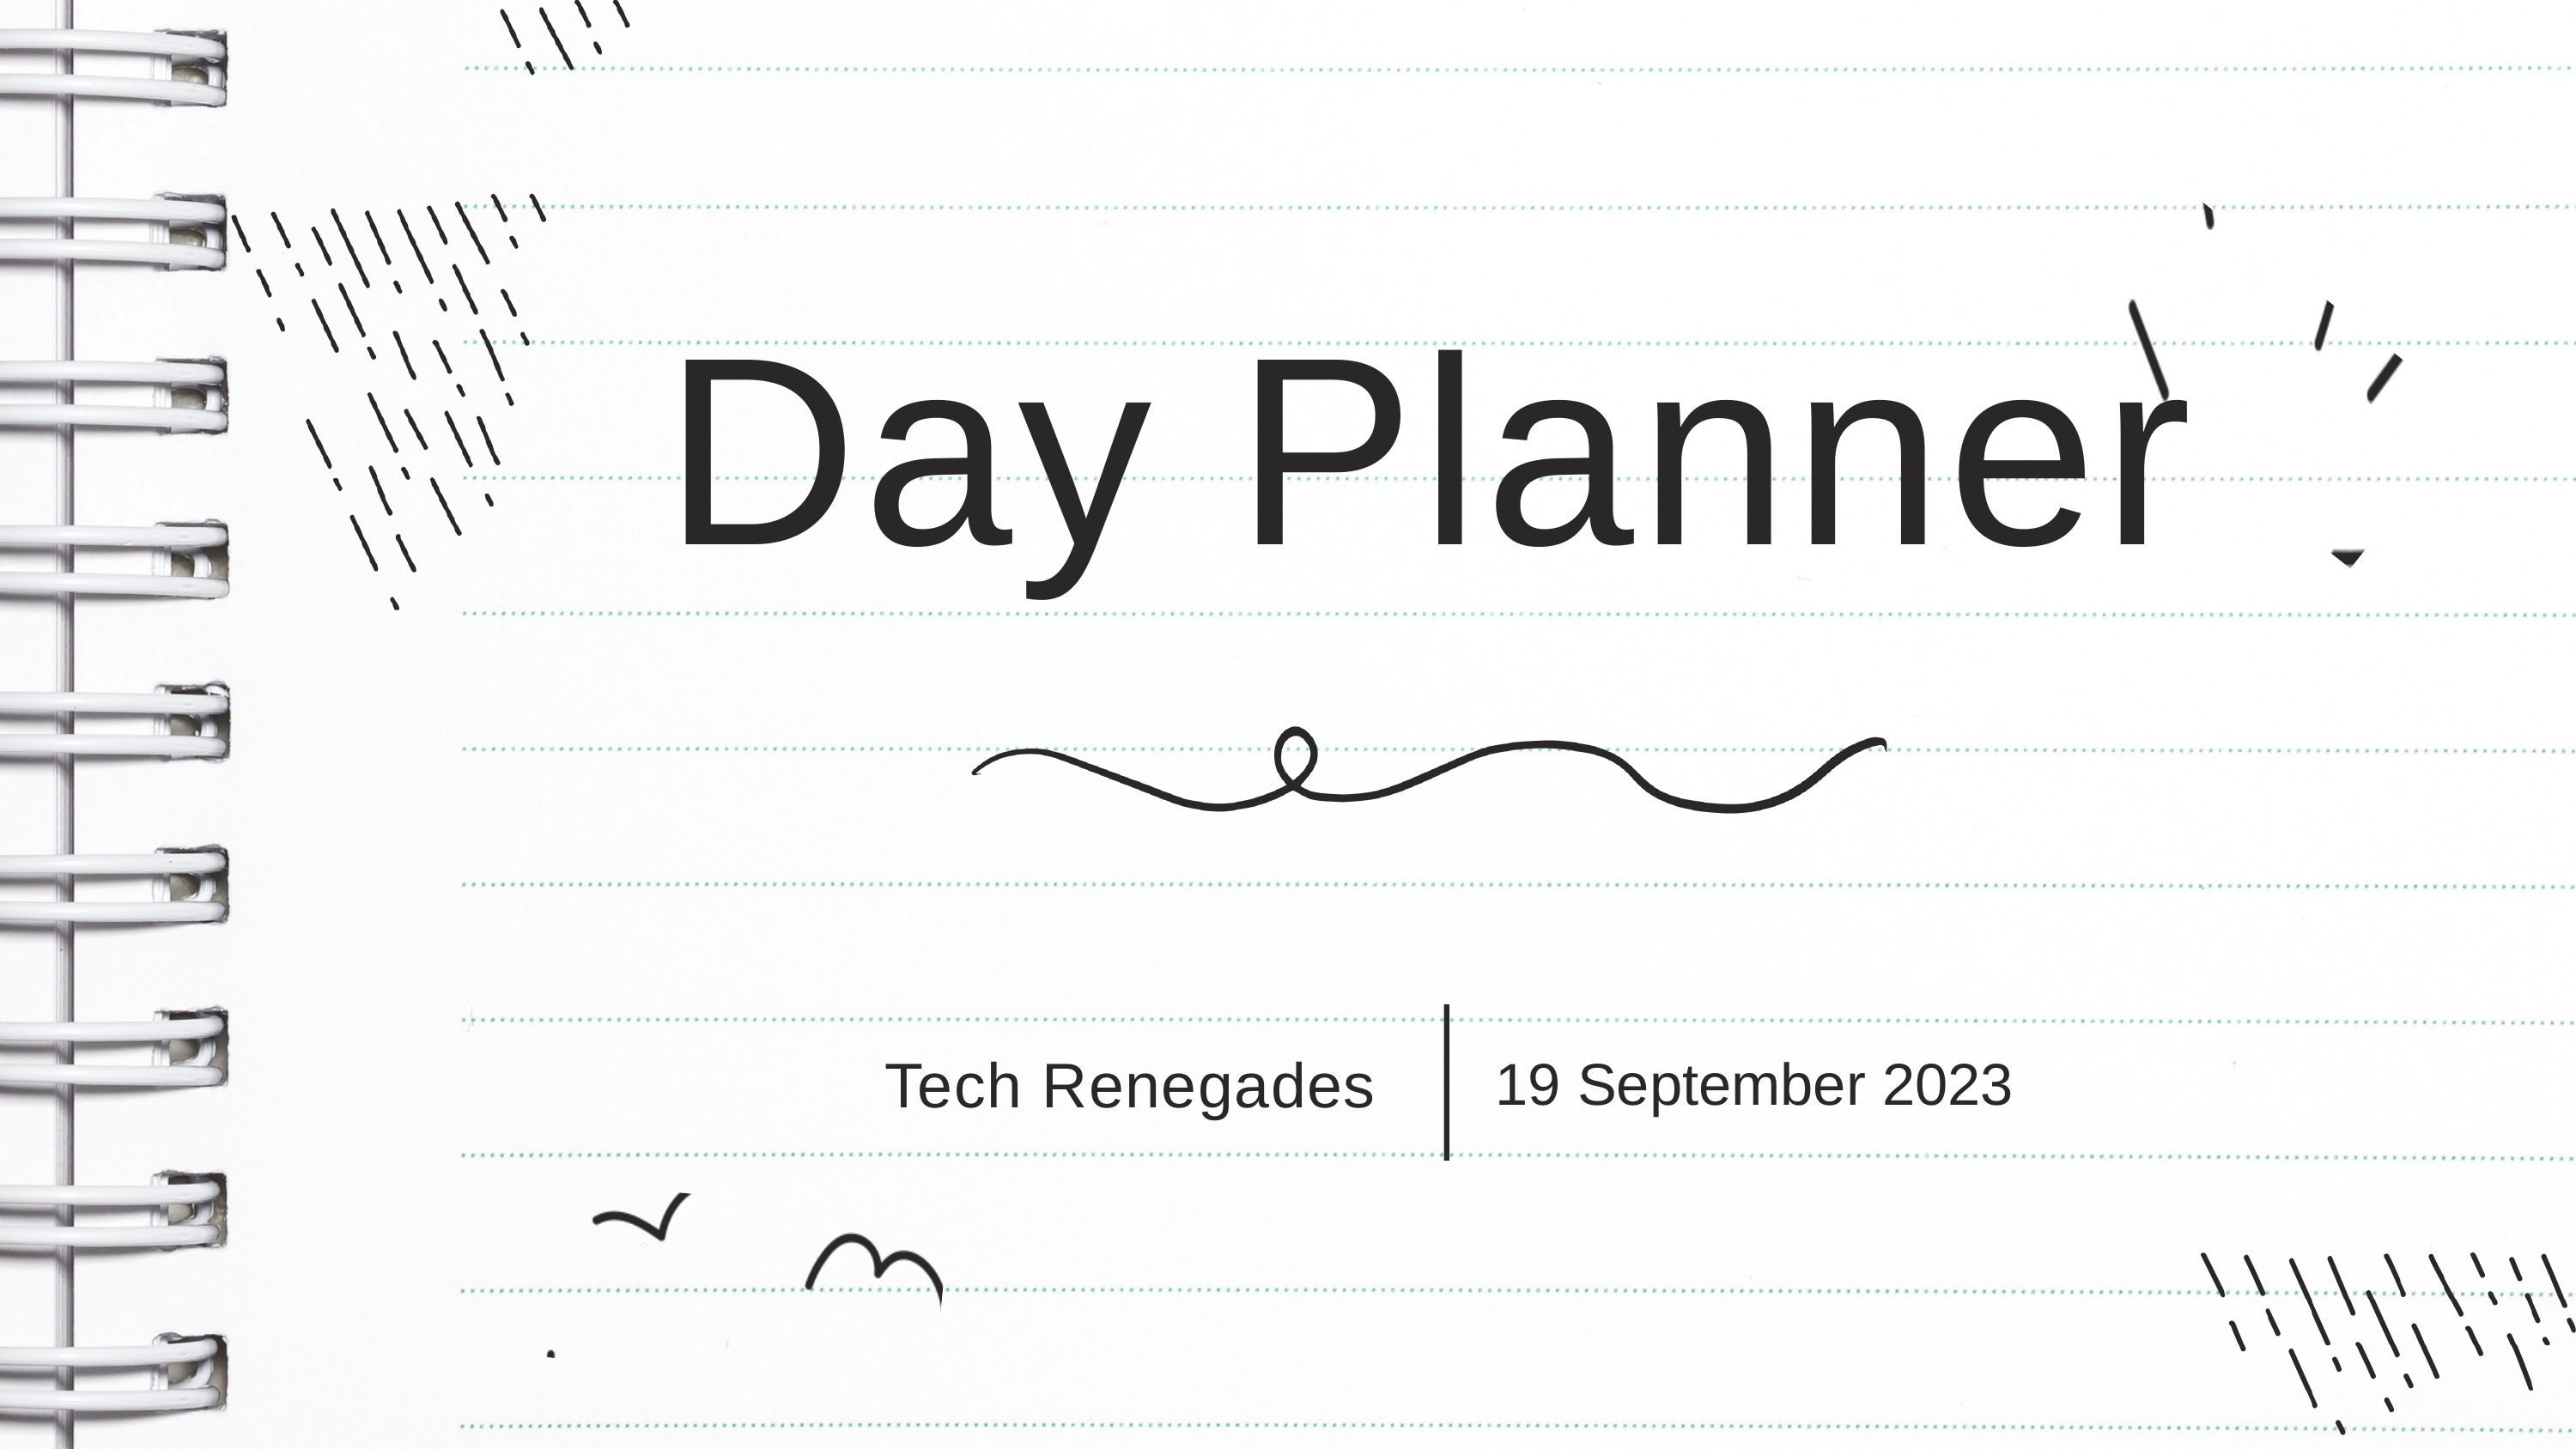

Day Planner

19 September 2023
Tech Renegades